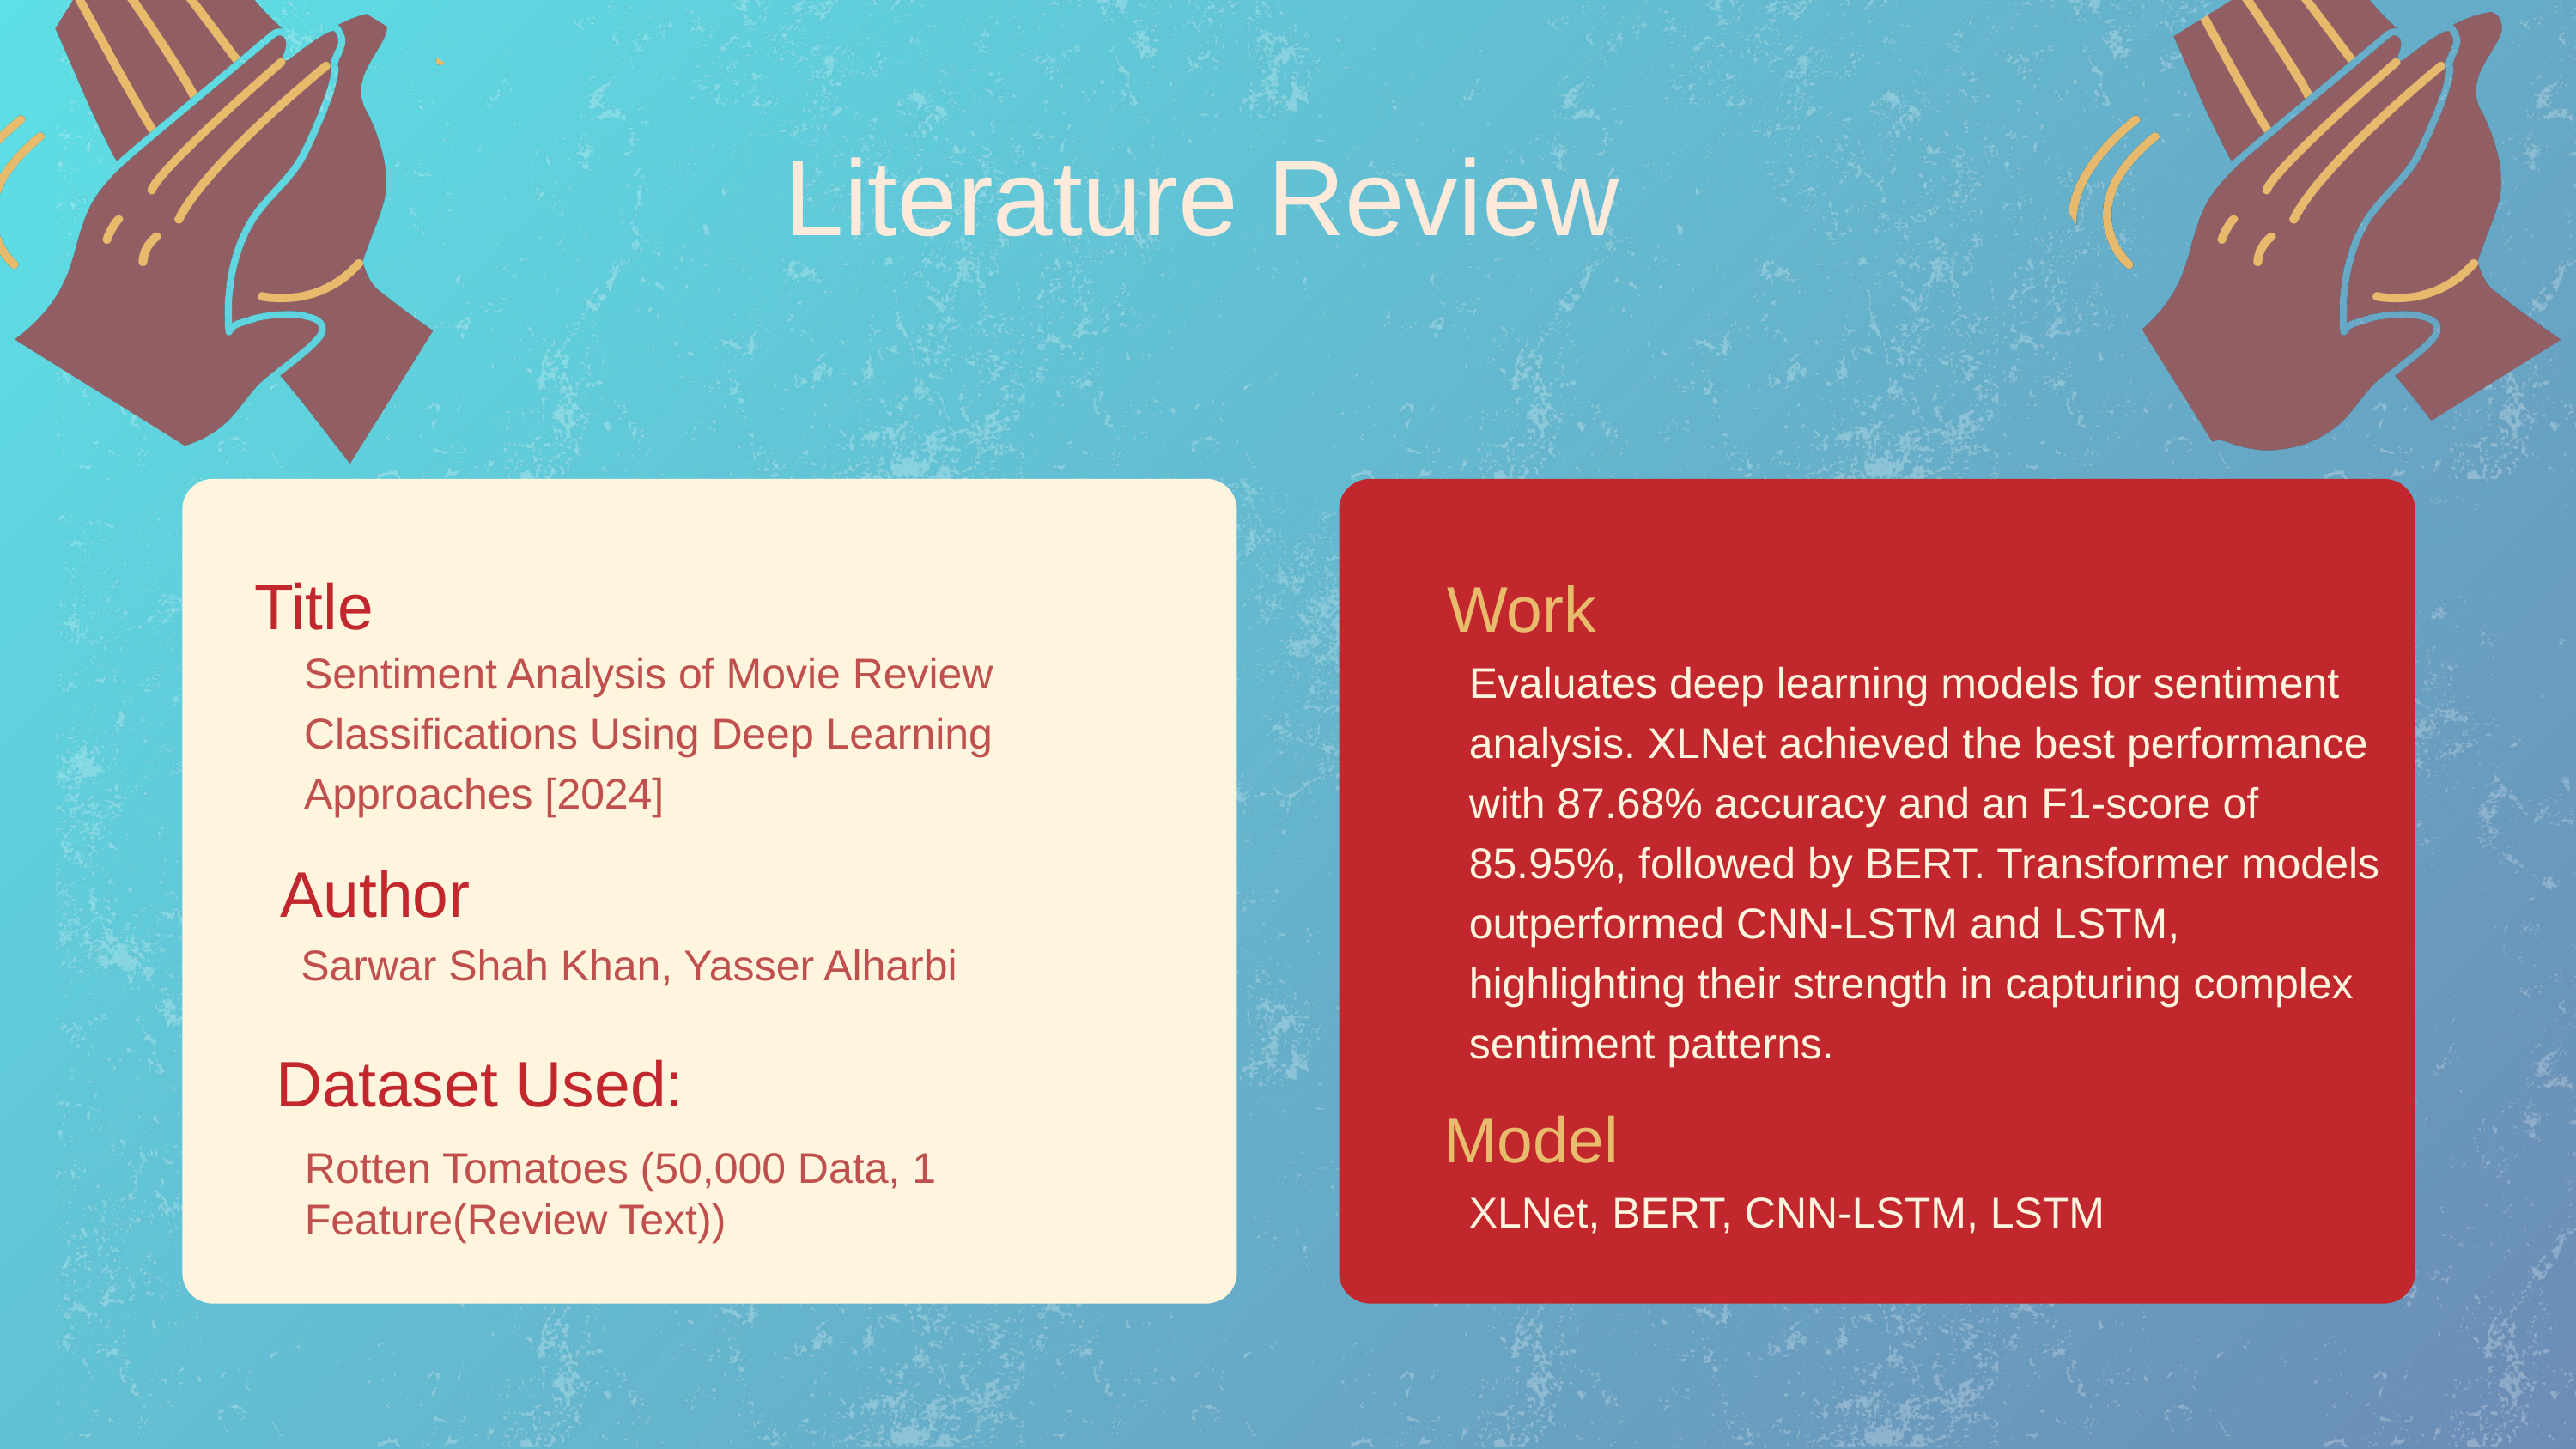

Literature Review

Title
Work
Sentiment Analysis of Movie Review Classifications Using Deep Learning Approaches [2024]
Evaluates deep learning models for sentiment analysis. XLNet achieved the best performance with 87.68% accuracy and an F1-score of 85.95%, followed by BERT. Transformer models outperformed CNN-LSTM and LSTM, highlighting their strength in capturing complex sentiment patterns.
Author
Sarwar Shah Khan, Yasser Alharbi
 Dataset Used:
Model
Rotten Tomatoes (50,000 Data, 1 Feature(Review Text))
XLNet, BERT, CNN-LSTM, LSTM